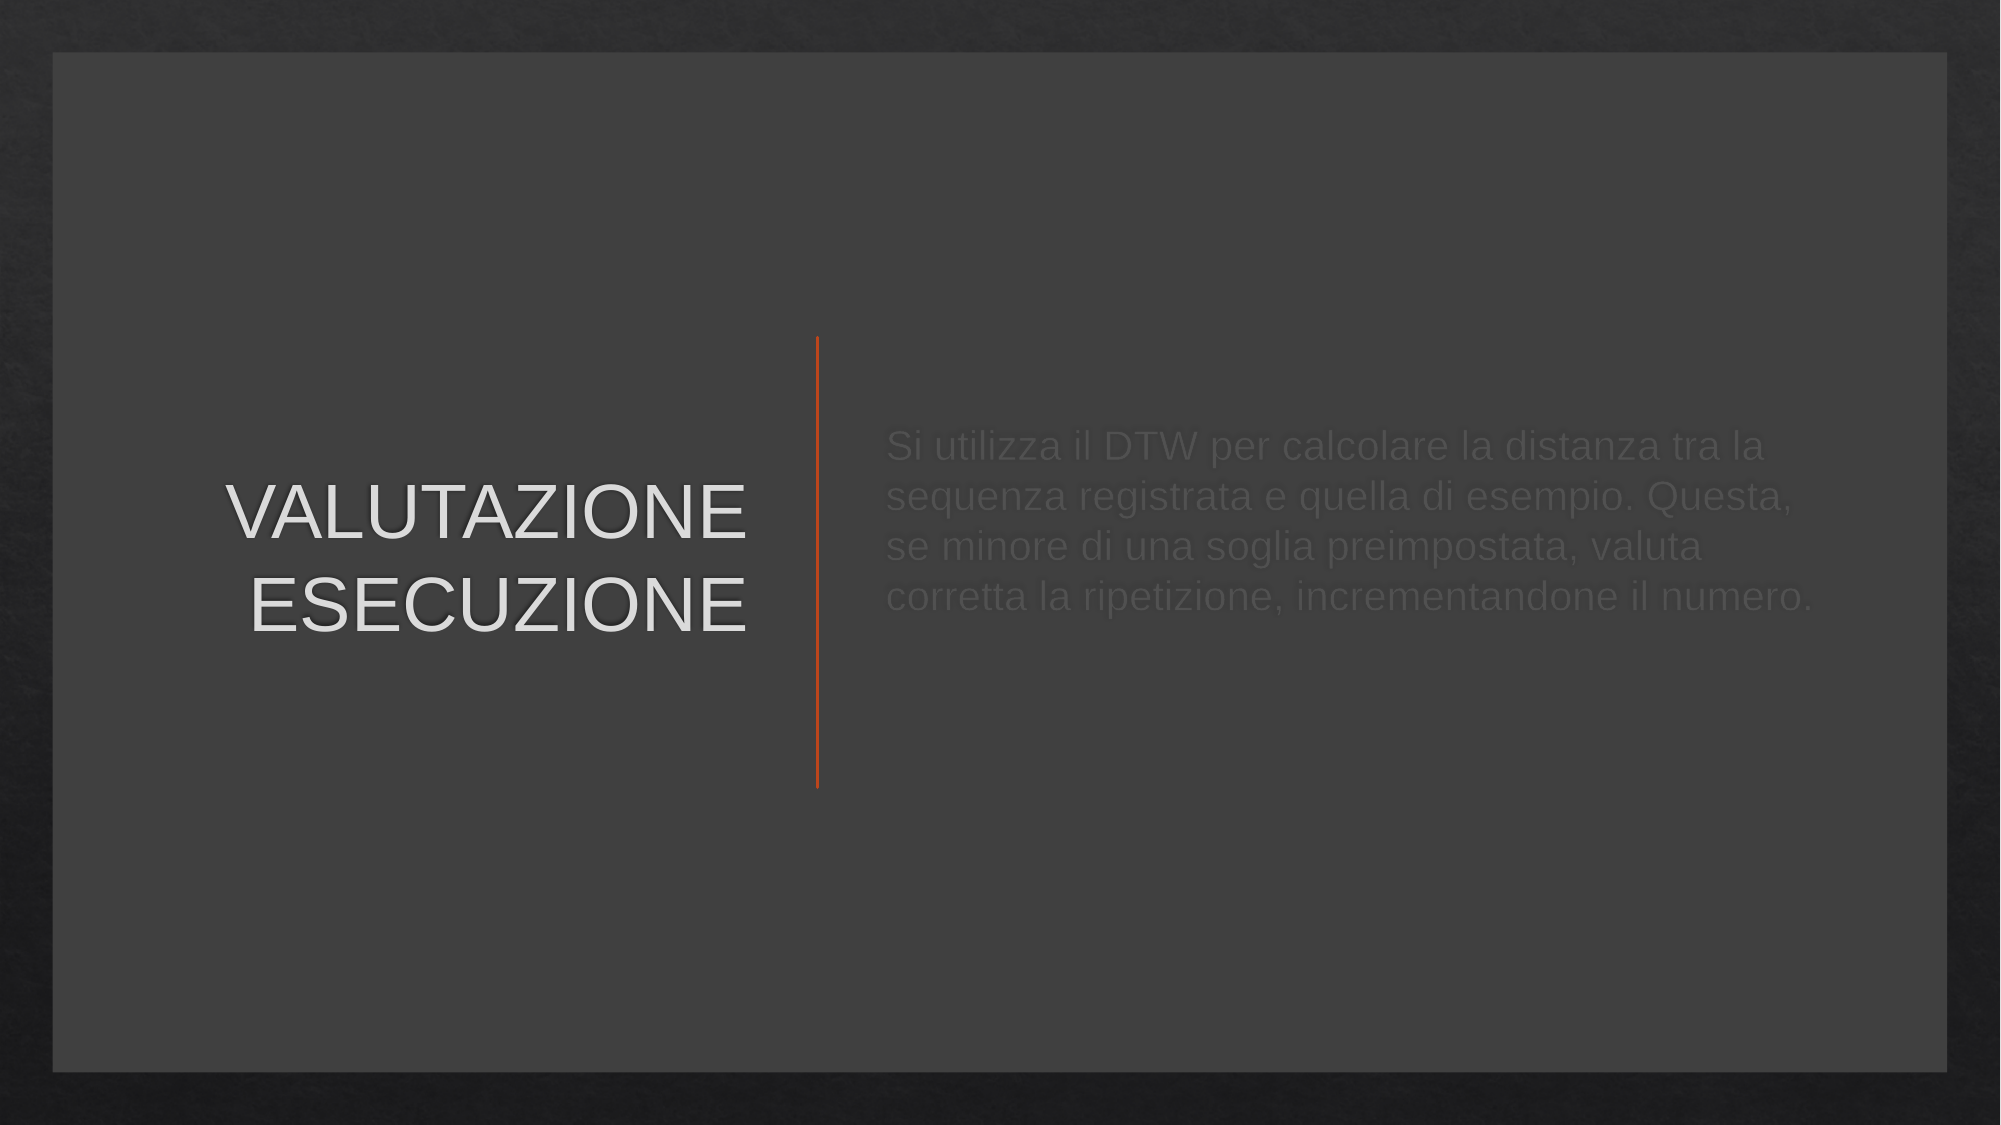

# VALUTAZIONE ESECUZIONE
Si utilizza il DTW per calcolare la distanza tra la sequenza registrata e quella di esempio. Questa, se minore di una soglia preimpostata, valuta corretta la ripetizione, incrementandone il numero.